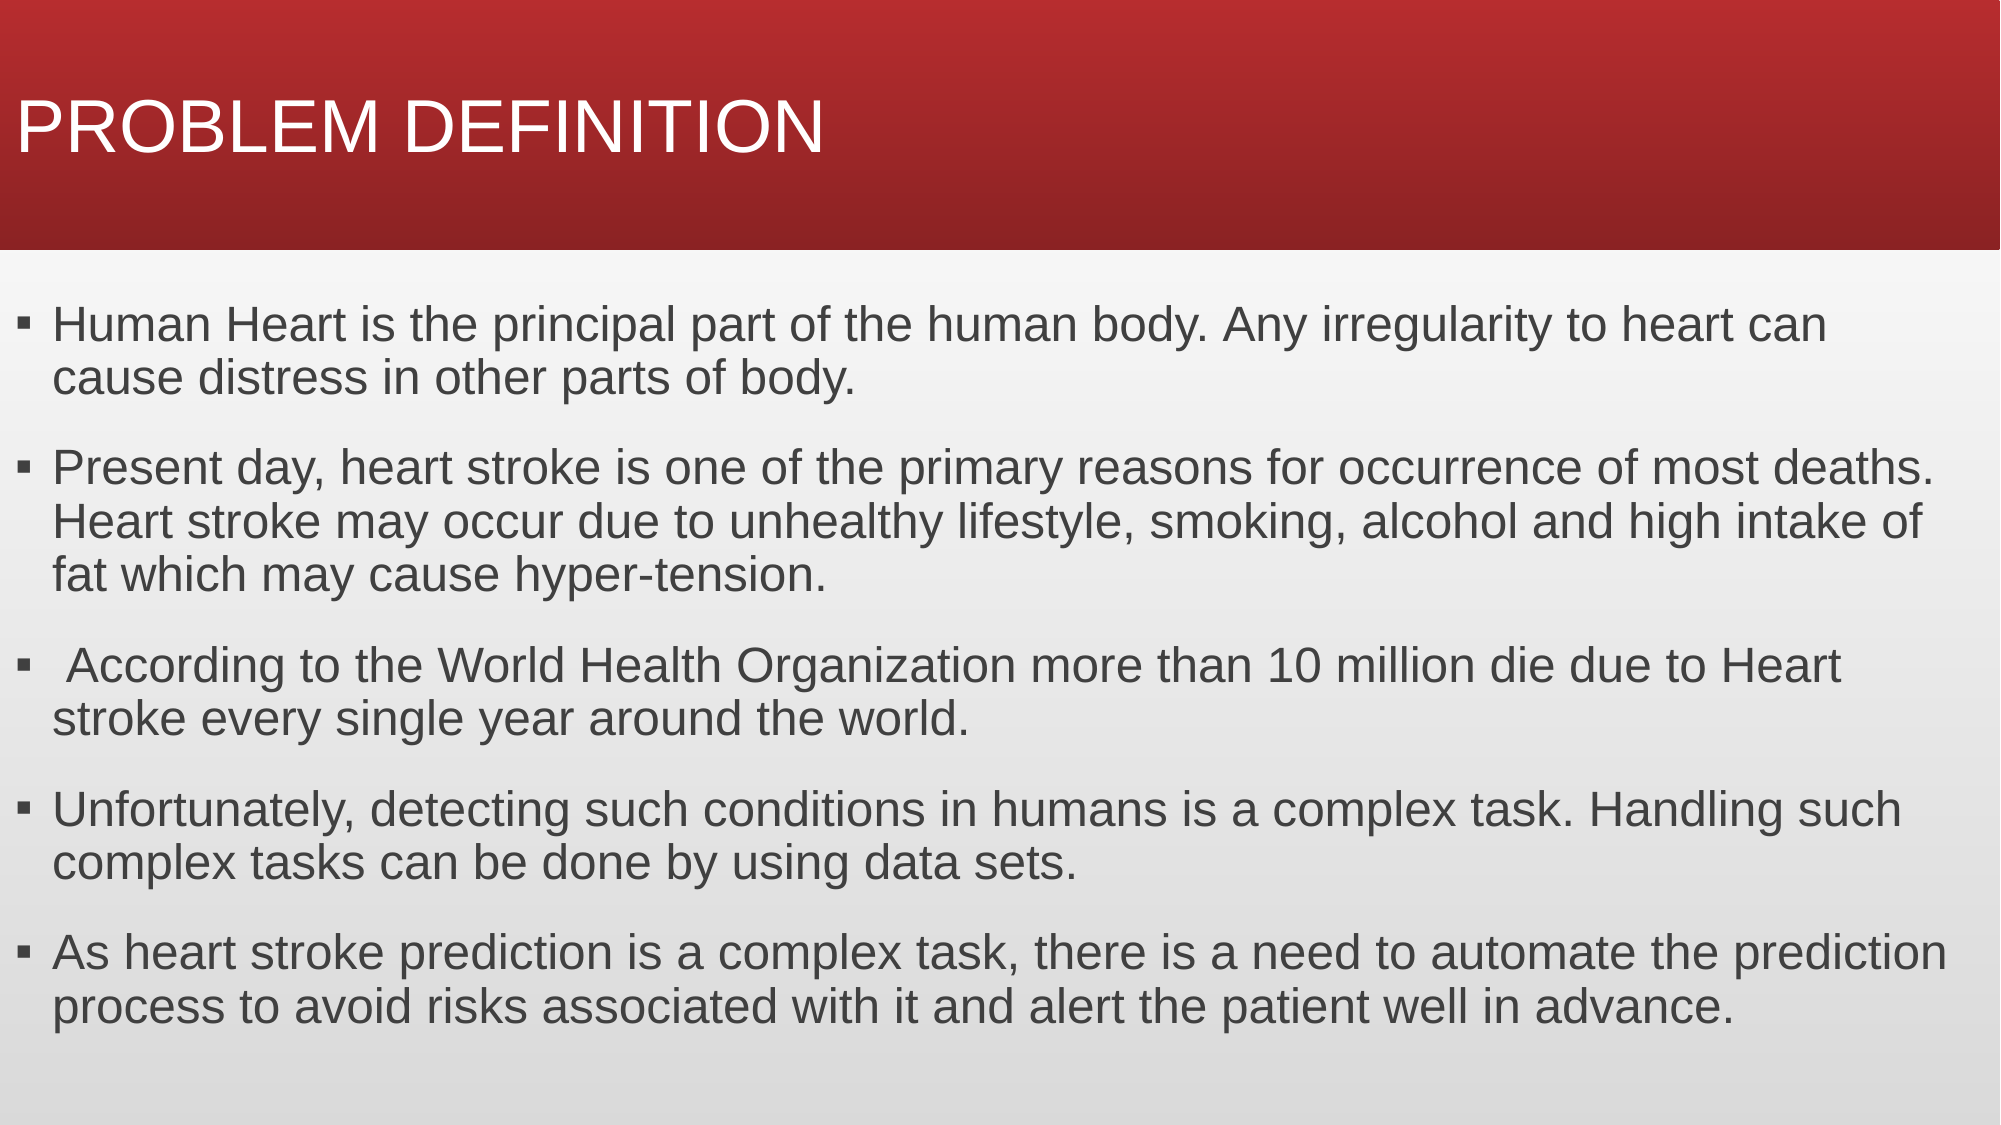

# PROBLEM DEFINITION
Human Heart is the principal part of the human body. Any irregularity to heart can cause distress in other parts of body.
Present day, heart stroke is one of the primary reasons for occurrence of most deaths. Heart stroke may occur due to unhealthy lifestyle, smoking, alcohol and high intake of fat which may cause hyper-tension.
 According to the World Health Organization more than 10 million die due to Heart stroke every single year around the world.
Unfortunately, detecting such conditions in humans is a complex task. Handling such complex tasks can be done by using data sets.
As heart stroke prediction is a complex task, there is a need to automate the prediction process to avoid risks associated with it and alert the patient well in advance.